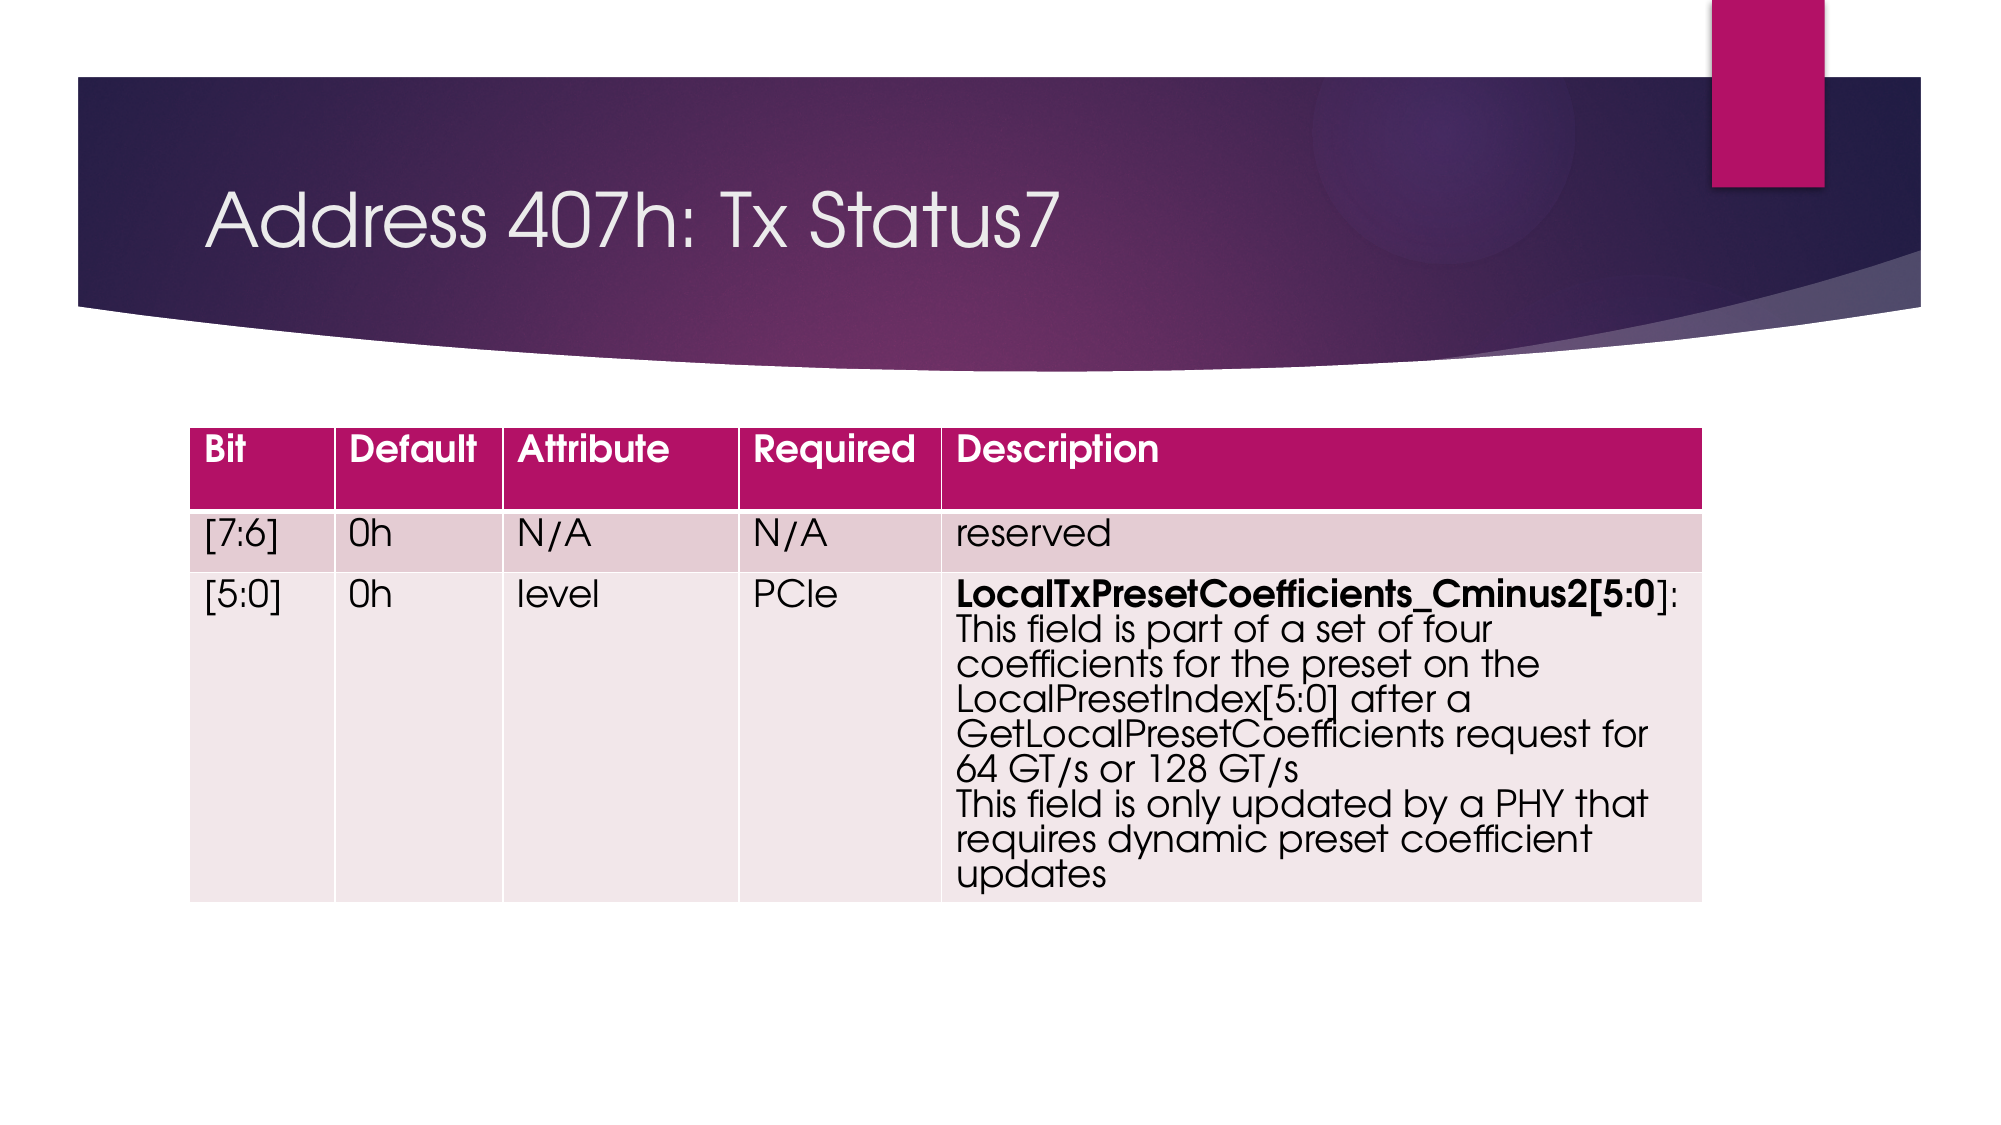

# Address 407h: Tx Status7
| Bit | Default | Attribute | Required | Description |
| --- | --- | --- | --- | --- |
| [7:6] | 0h | N/A | N/A | reserved |
| [5:0] | 0h | level | PCIe | LocalTxPresetCoefficients\_Cminus2[5:0]: This field is part of a set of four coefficients for the preset on the LocalPresetIndex[5:0] after a GetLocalPresetCoefficients request for 64 GT/s or 128 GT/s This field is only updated by a PHY that requires dynamic preset coefficient updates |